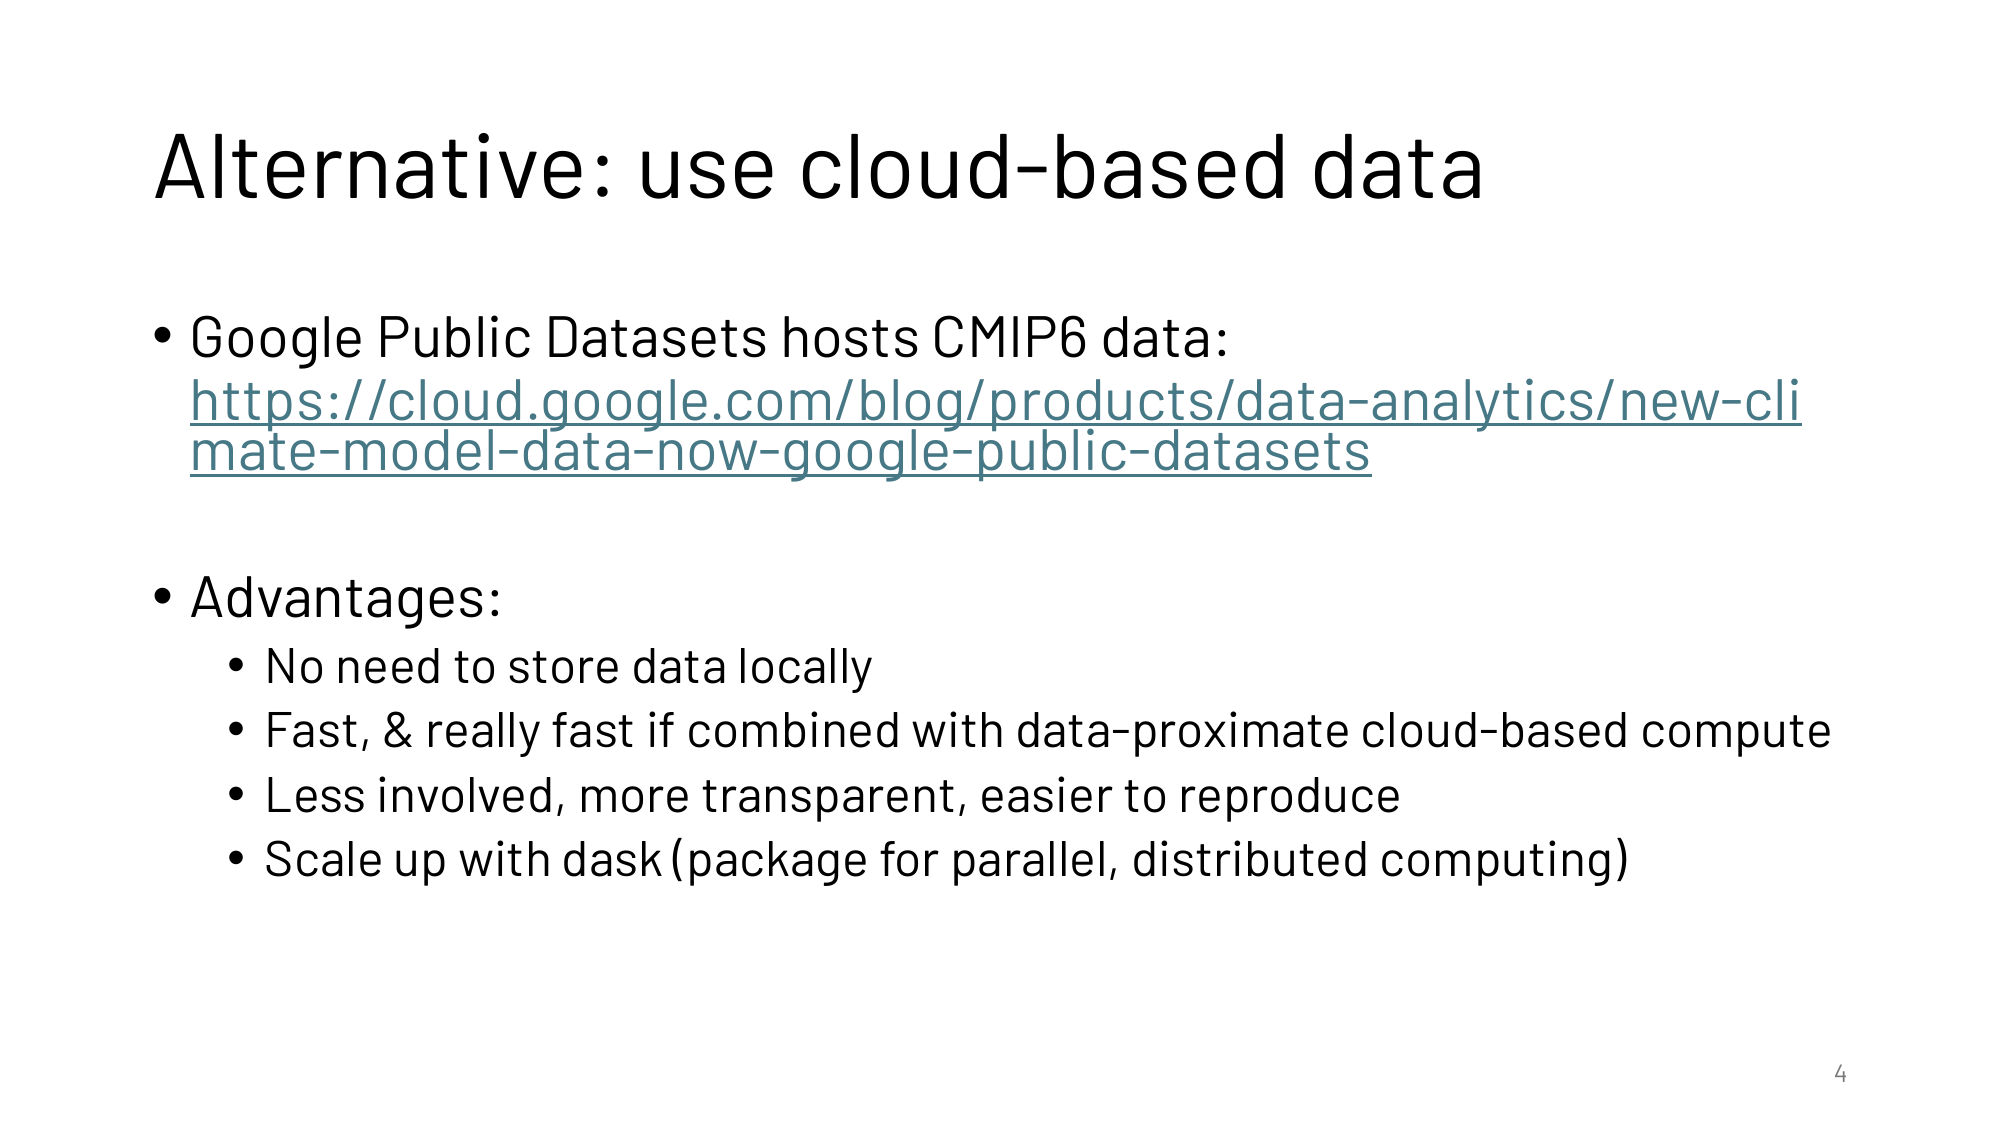

# Alternative: use cloud-based data
Google Public Datasets hosts CMIP6 data: https://cloud.google.com/blog/products/data-analytics/new-climate-model-data-now-google-public-datasets
Advantages:
No need to store data locally
Fast, & really fast if combined with data-proximate cloud-based compute
Less involved, more transparent, easier to reproduce
Scale up with dask (package for parallel, distributed computing)
4